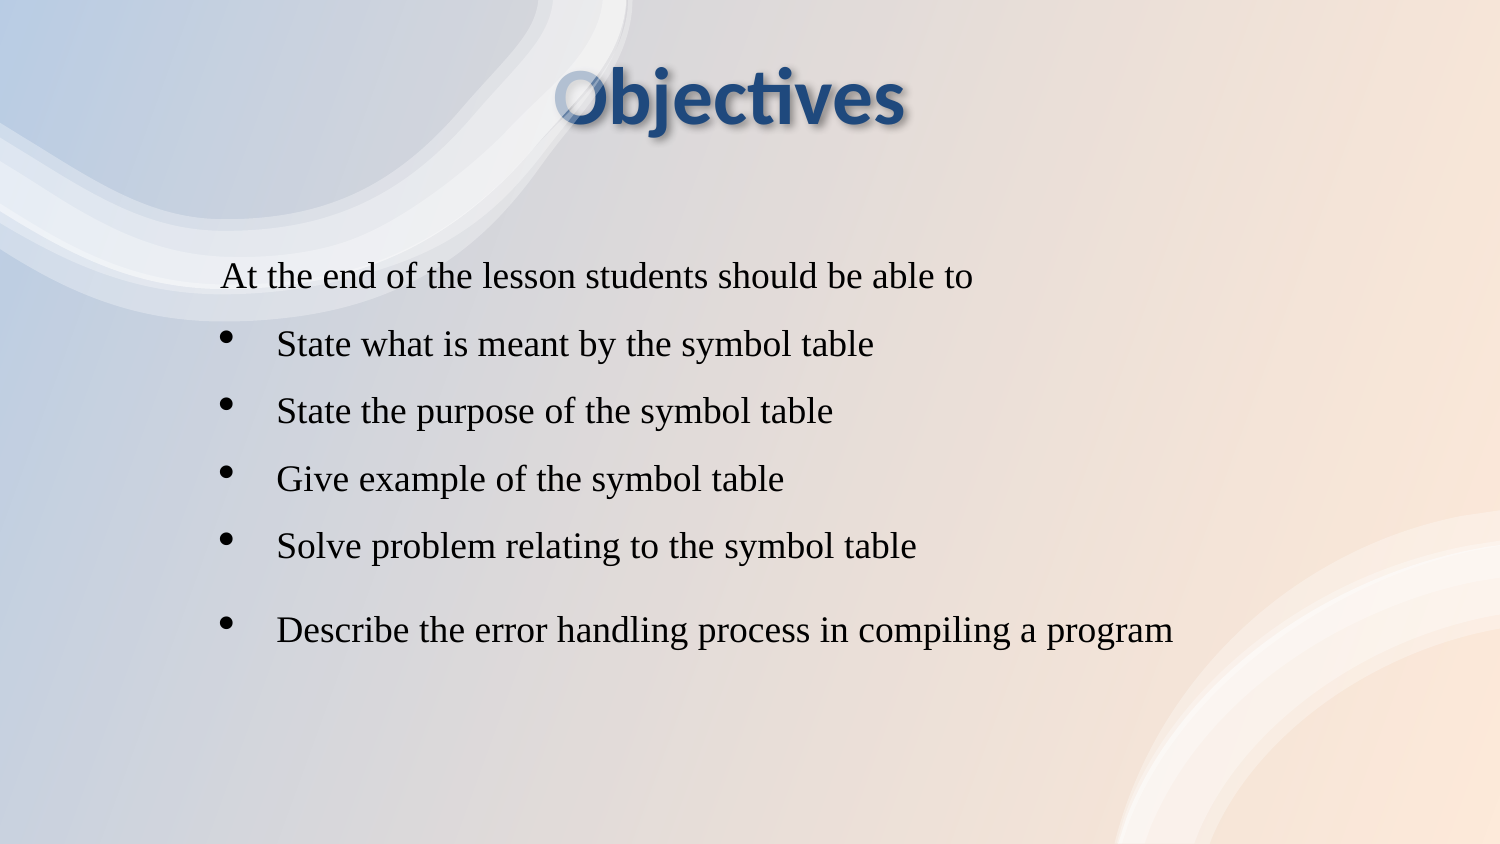

# Objectives
At the end of the lesson students should be able to
State what is meant by the symbol table
State the purpose of the symbol table
Give example of the symbol table
Solve problem relating to the symbol table
Describe the error handling process in compiling a program